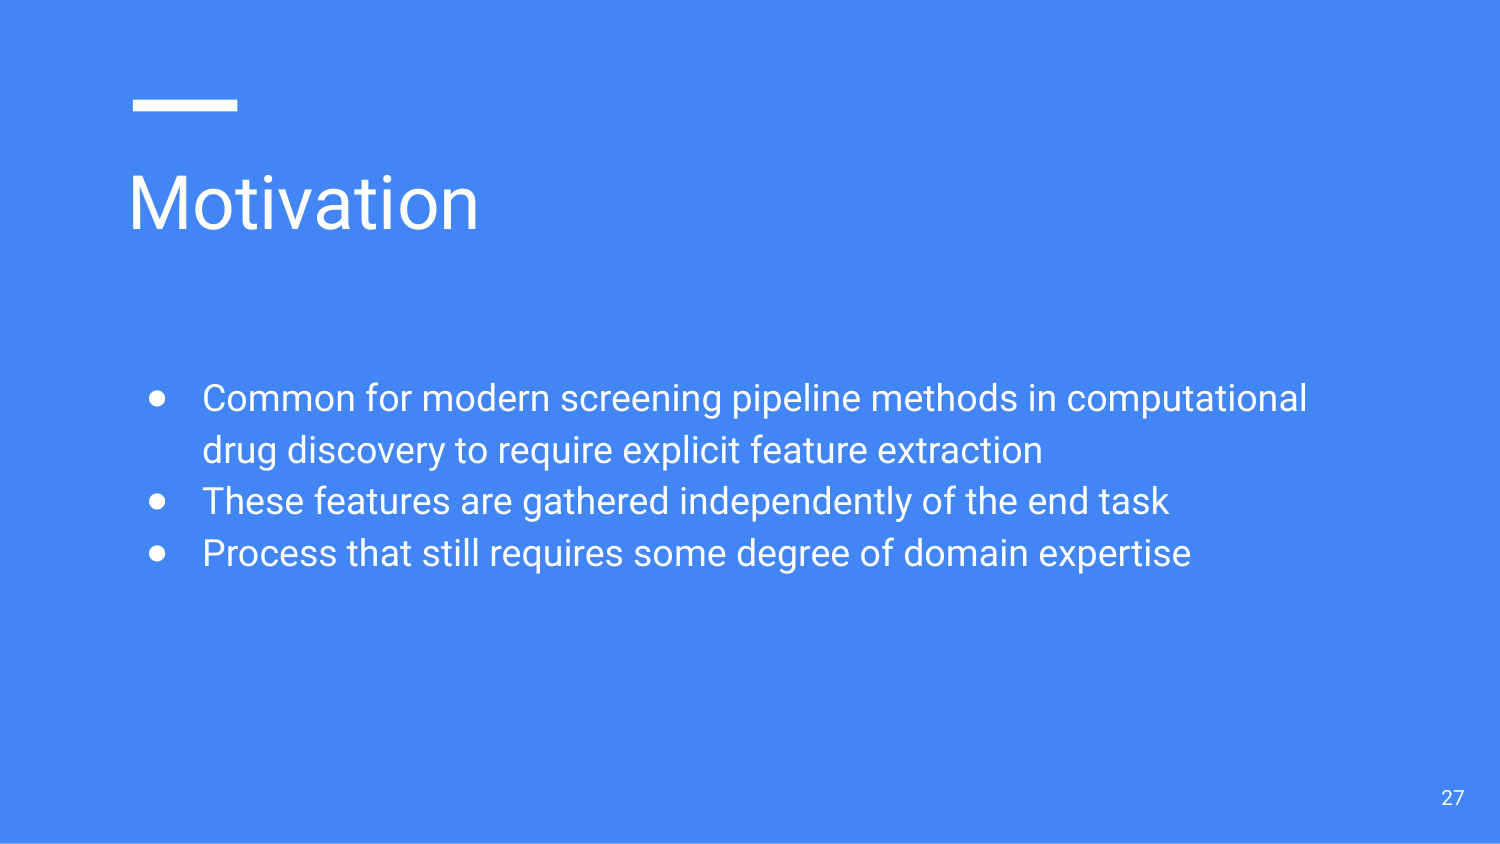

# Motivation
Common for modern screening pipeline methods in computational drug discovery to require explicit feature extraction
These features are gathered independently of the end task
Process that still requires some degree of domain expertise
27